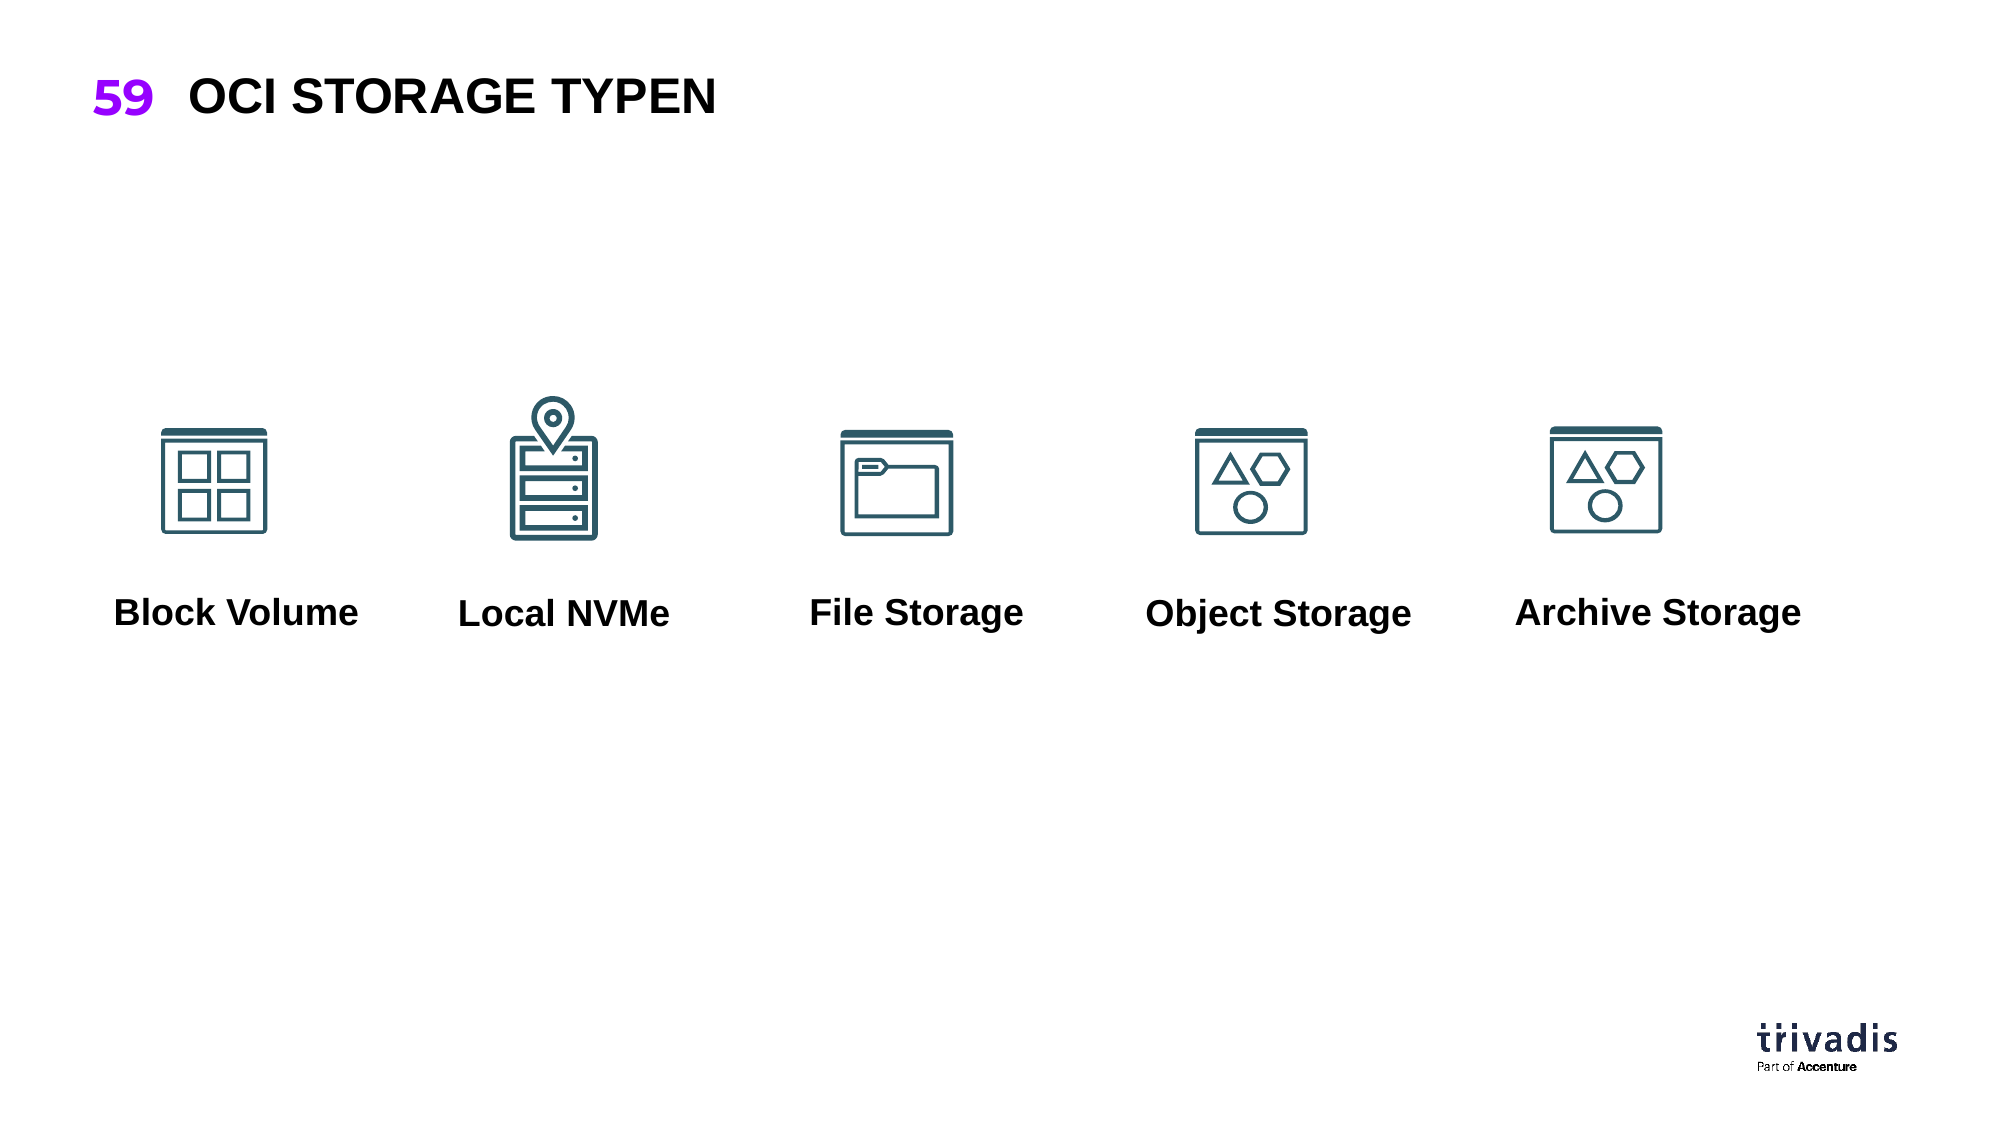

# Oci storage typen

Block Volume
File Storage
Archive Storage
Local NVMe
Object Storage